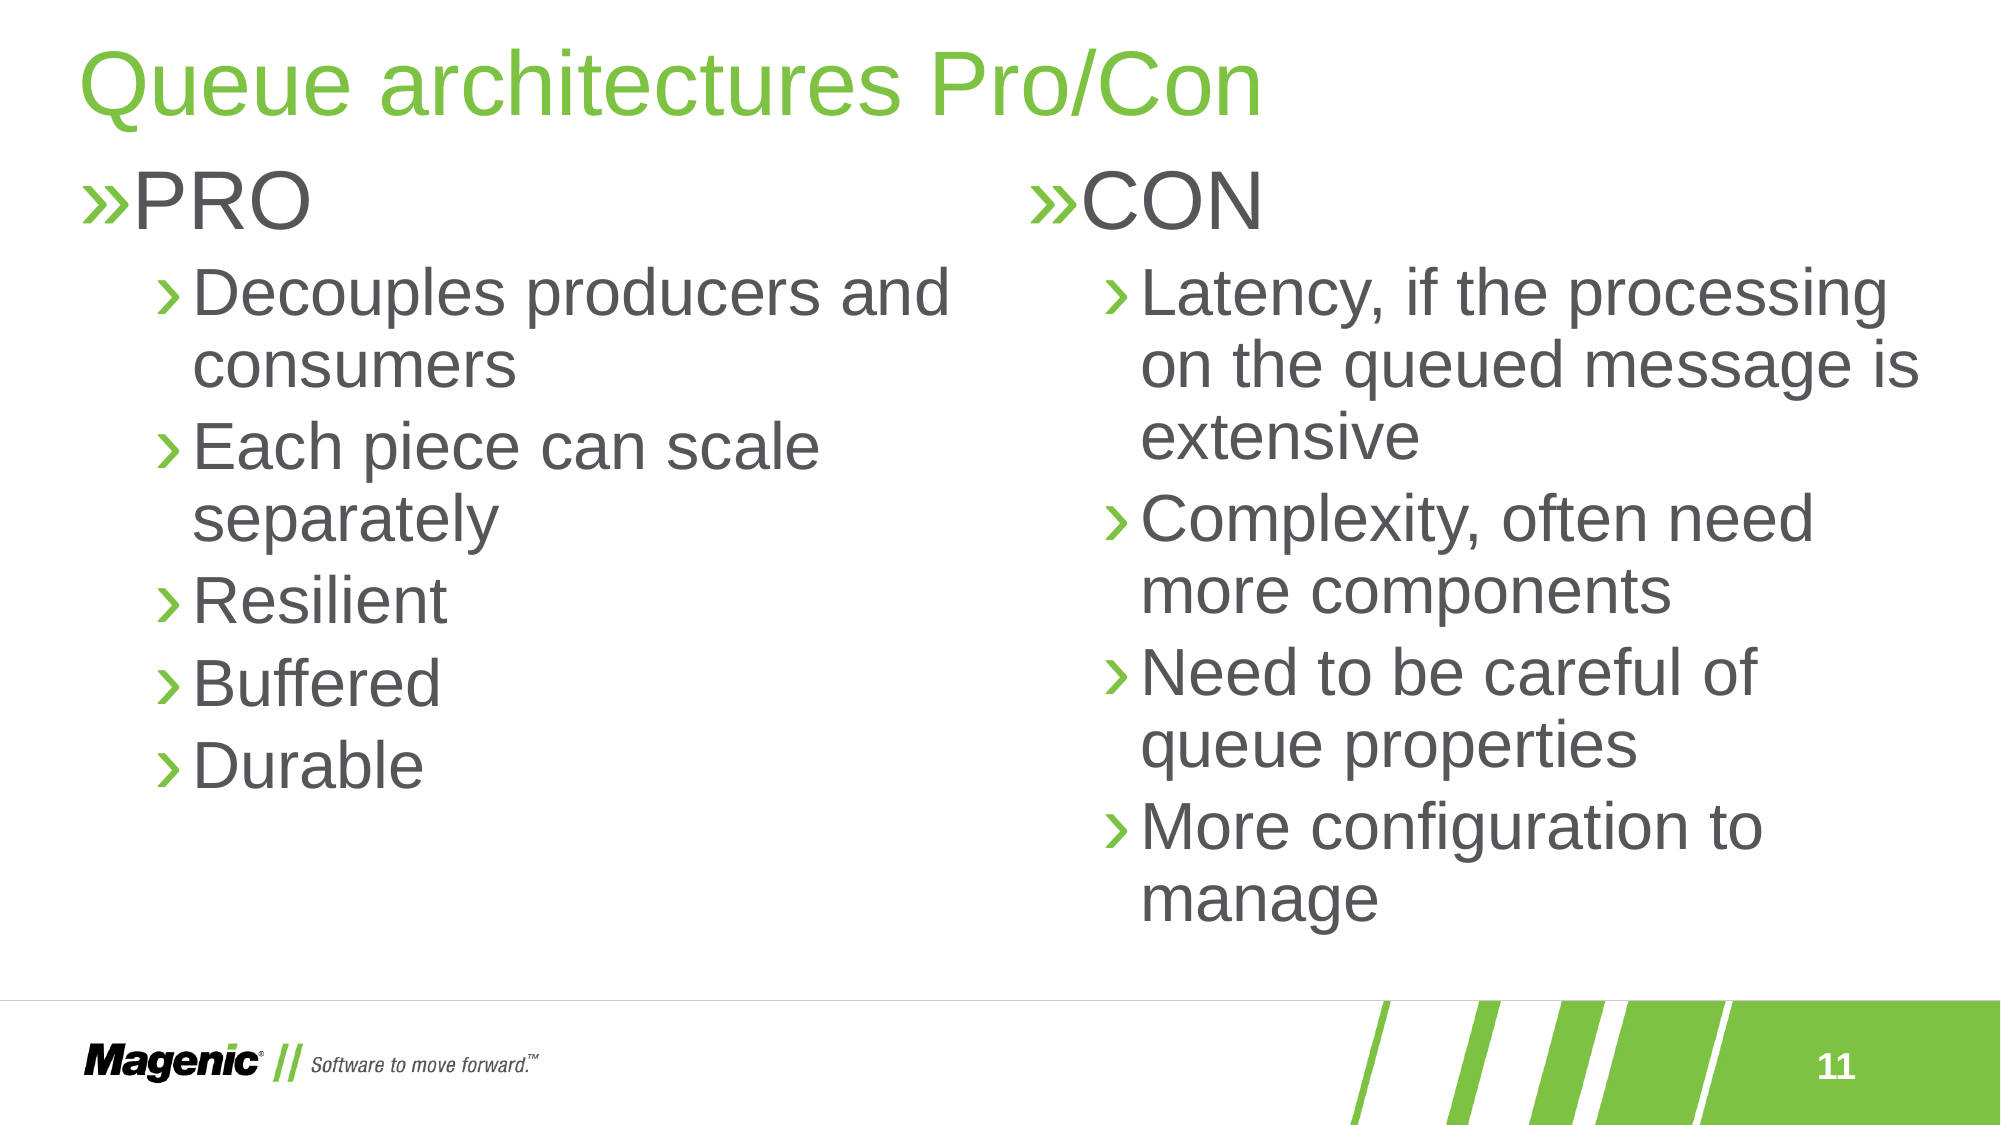

# Queue architectures Pro/Con
PRO
Decouples producers and consumers
Each piece can scale separately
Resilient
Buffered
Durable
CON
Latency, if the processing on the queued message is extensive
Complexity, often need more components
Need to be careful of queue properties
More configuration to manage